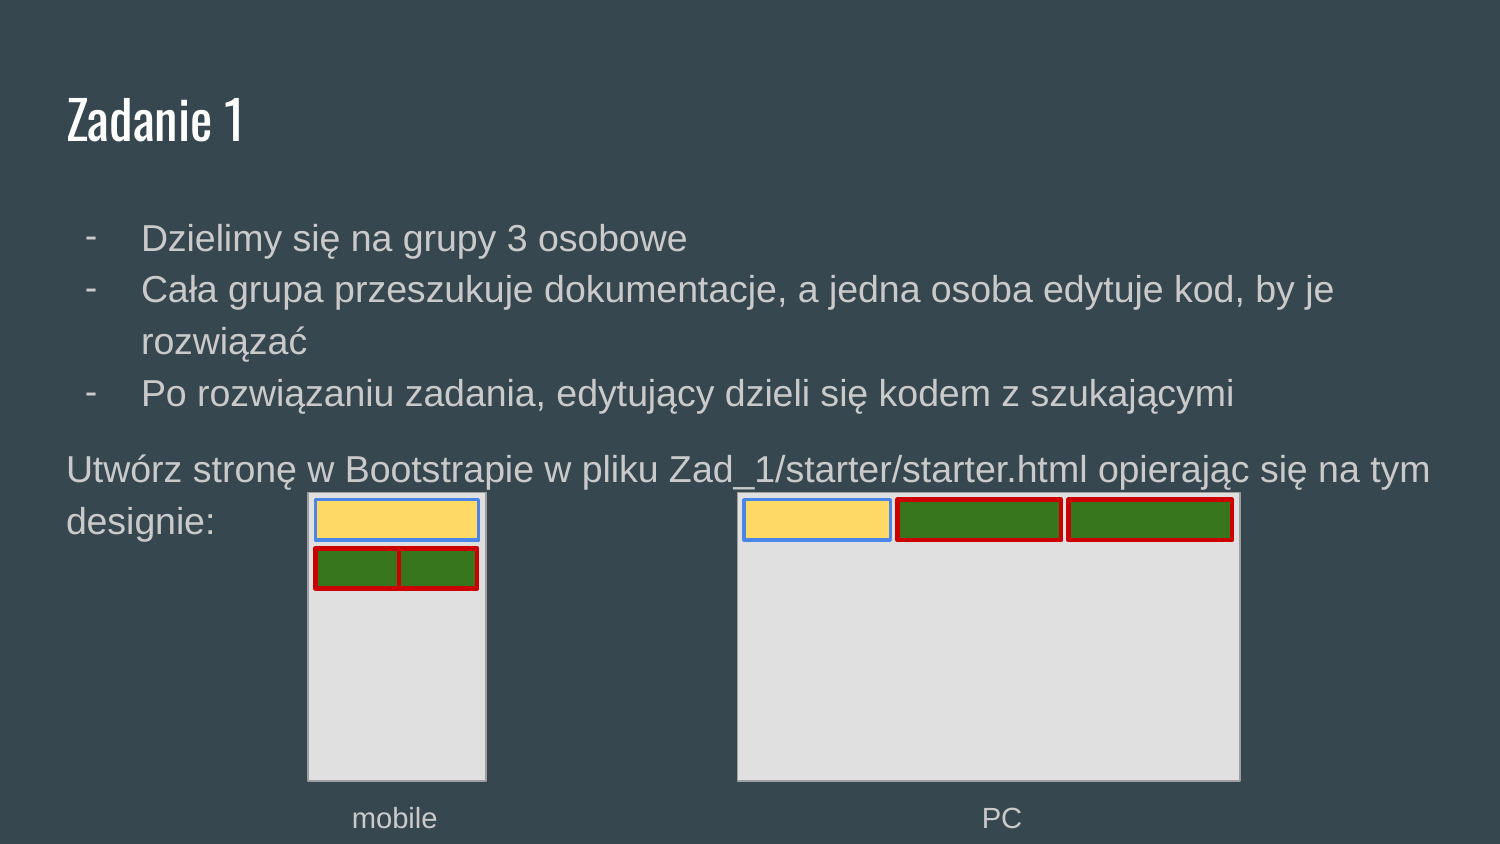

# Zadanie 1
Dzielimy się na grupy 3 osobowe
Cała grupa przeszukuje dokumentacje, a jedna osoba edytuje kod, by je rozwiązać
Po rozwiązaniu zadania, edytujący dzieli się kodem z szukającymi
Utwórz stronę w Bootstrapie w pliku Zad_1/starter/starter.html opierając się na tym designie:

mobile
PC